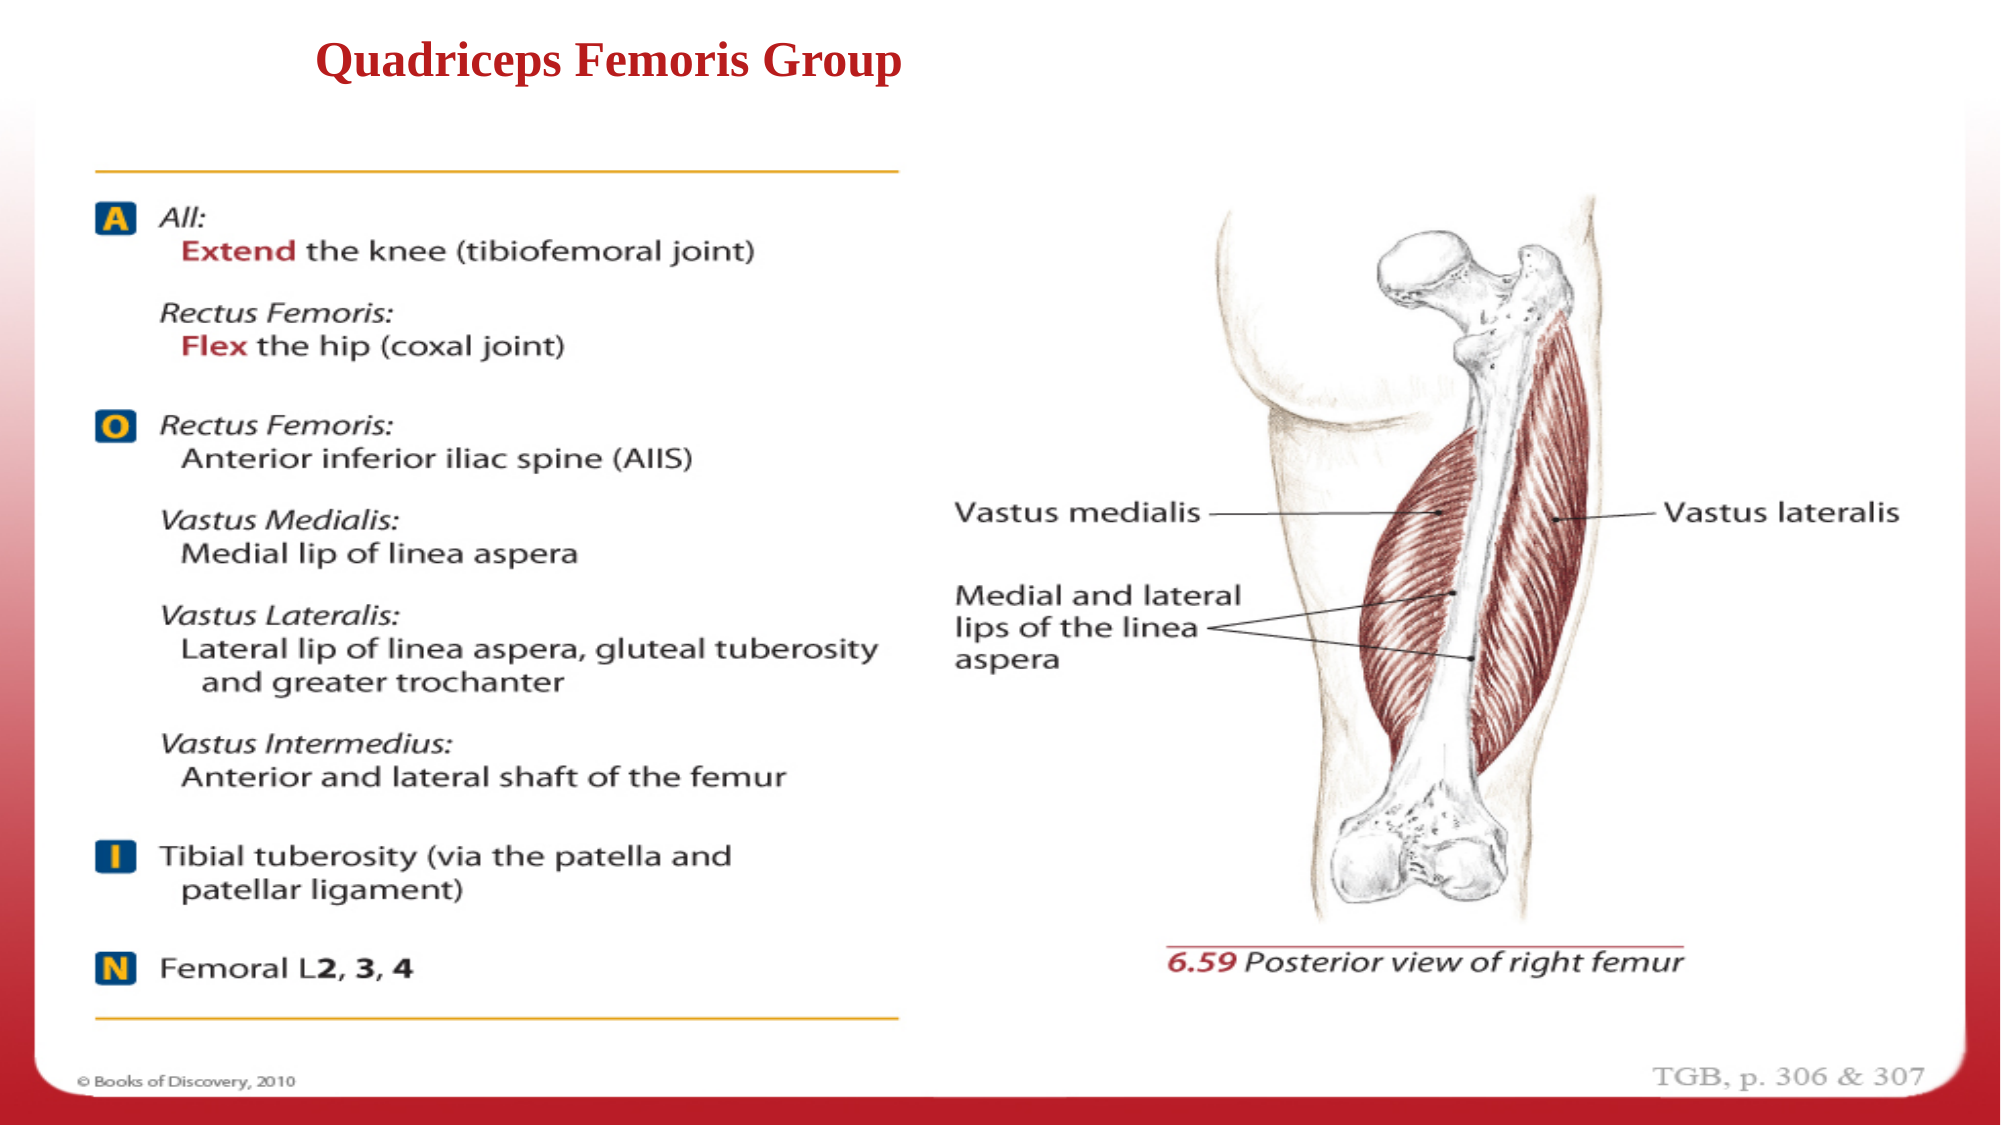

Quadriceps Femoris Group - AOIN
Quadriceps Femoris Group